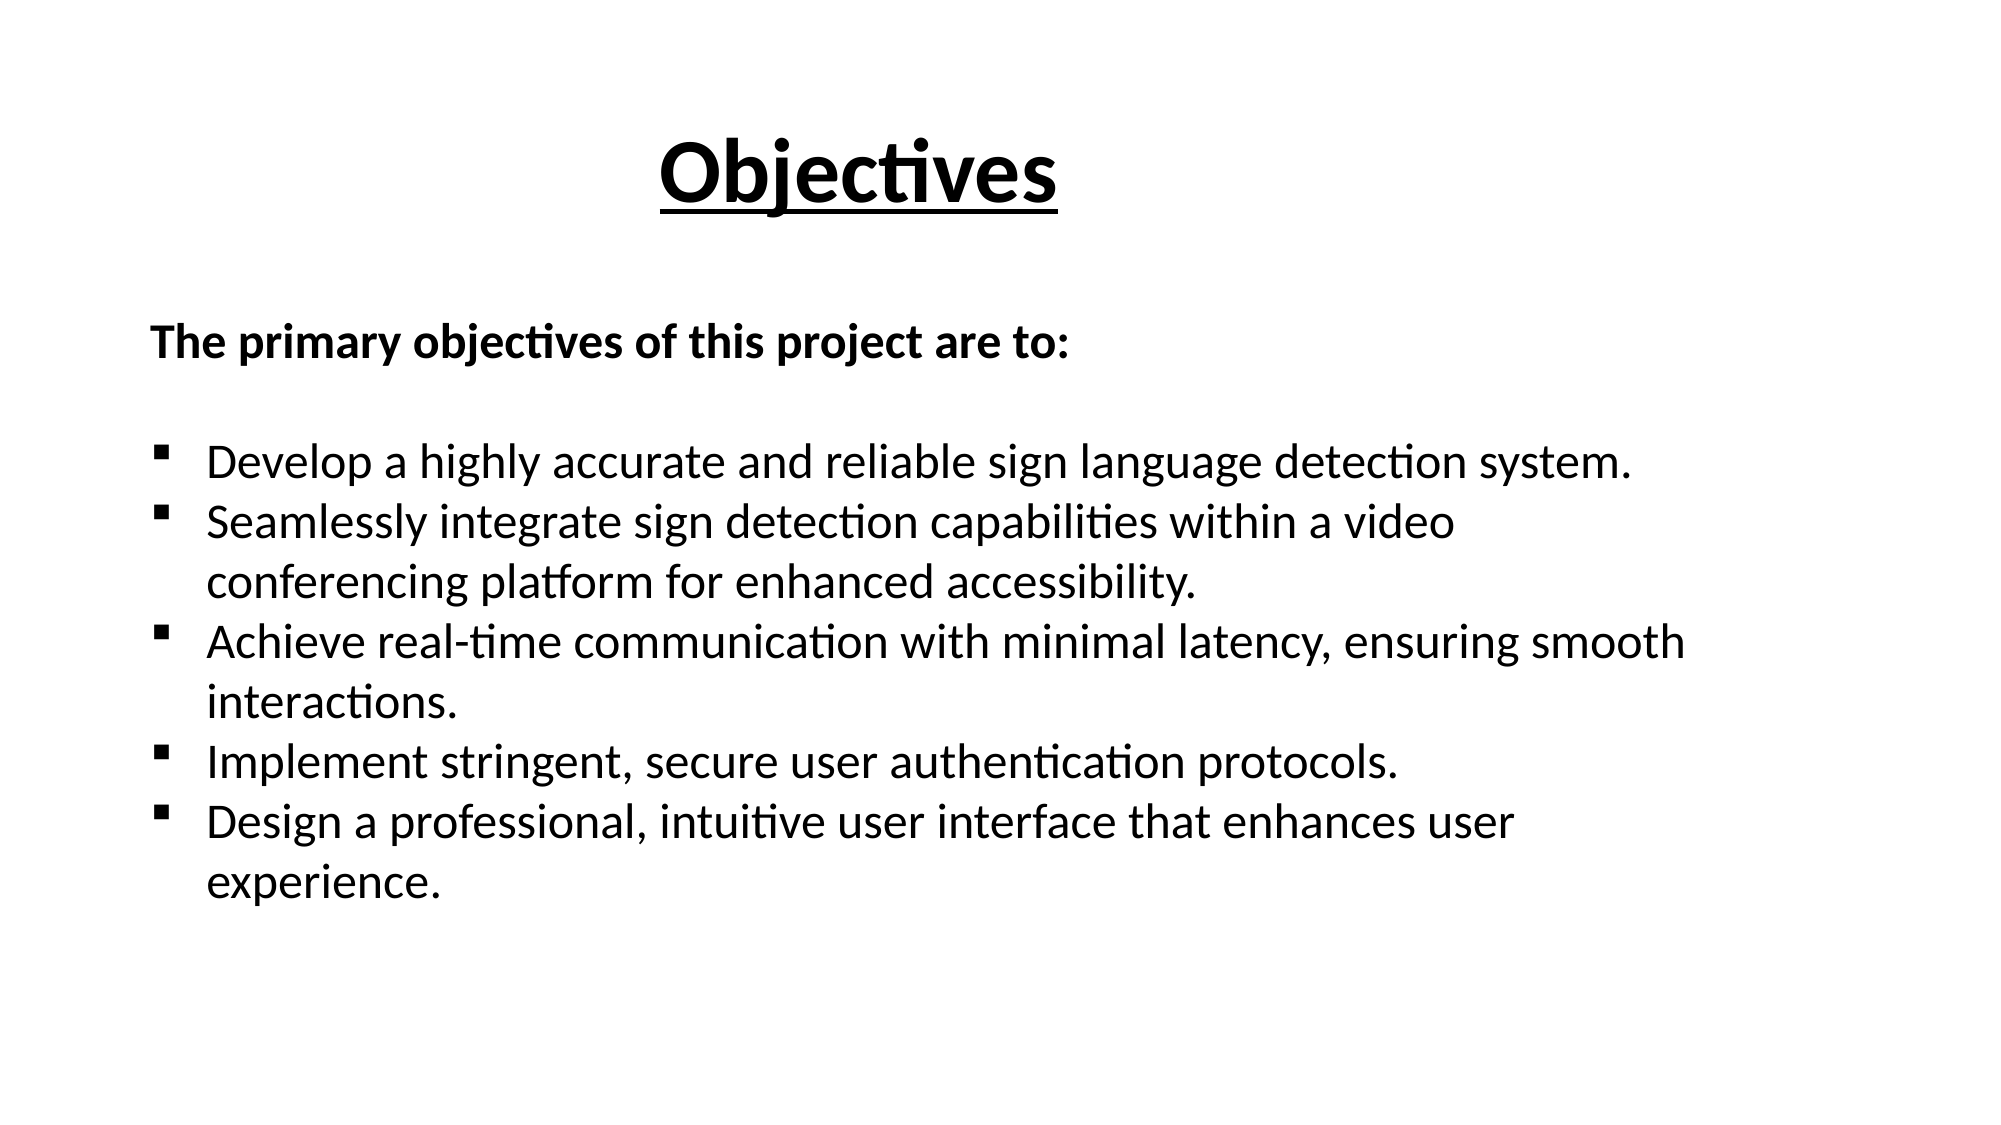

Objectives
The primary objectives of this project are to:

Develop a highly accurate and reliable sign language detection system.
Seamlessly integrate sign detection capabilities within a video conferencing platform for enhanced accessibility.
Achieve real-time communication with minimal latency, ensuring smooth interactions.
Implement stringent, secure user authentication protocols.
Design a professional, intuitive user interface that enhances user experience.